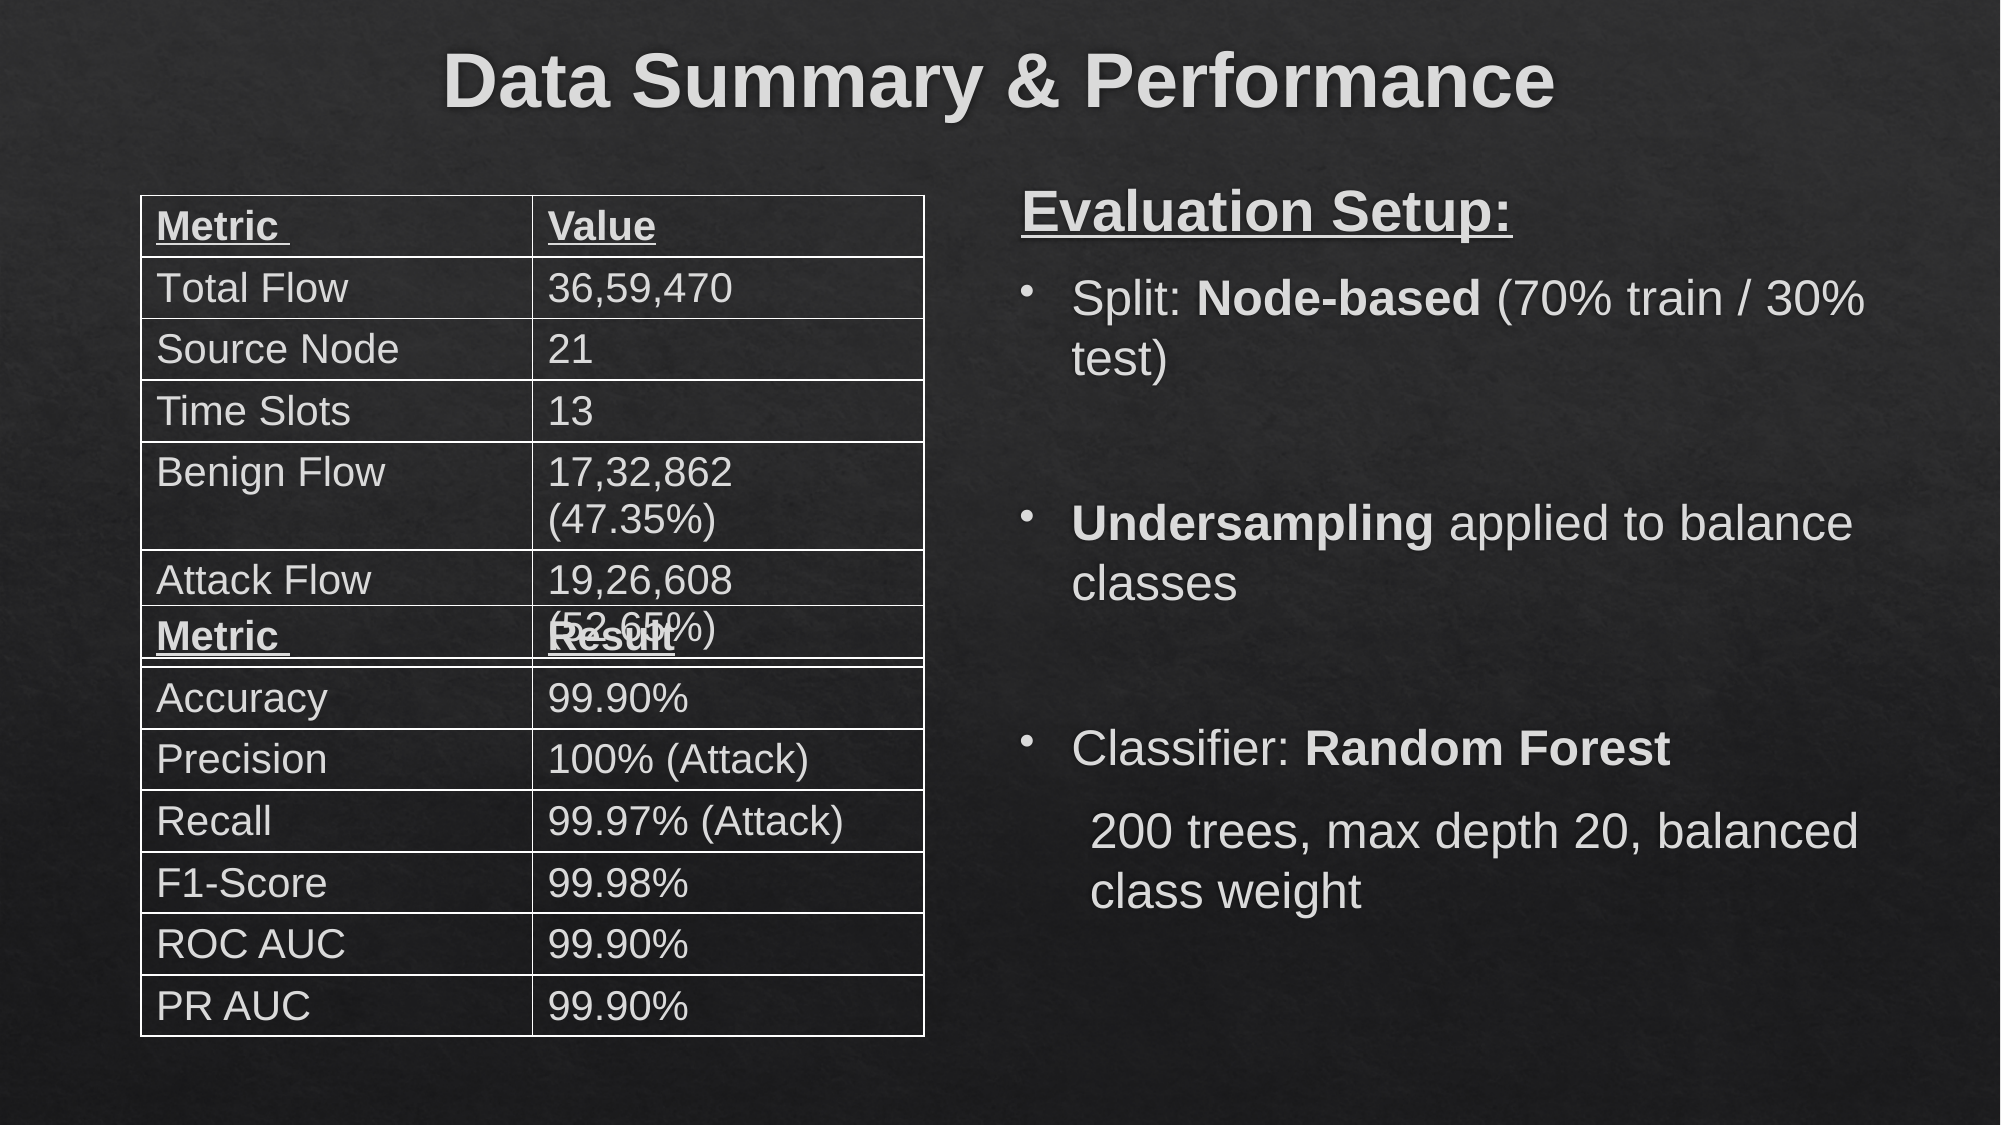

# Data Summary & Performance
Evaluation Setup:
Split: Node-based (70% train / 30% test)

Undersampling applied to balance classes

Classifier: Random Forest
200 trees, max depth 20, balanced class weight
| Metric | Value |
| --- | --- |
| Total Flow | 36,59,470 |
| Source Node | 21 |
| Time Slots | 13 |
| Benign Flow | 17,32,862 (47.35%) |
| Attack Flow | 19,26,608 (52.65%) |
| Metric | Result |
| --- | --- |
| Accuracy | 99.90% |
| Precision | 100% (Attack) |
| Recall | 99.97% (Attack) |
| F1-Score | 99.98% |
| ROC AUC | 99.90% |
| PR AUC | 99.90% |